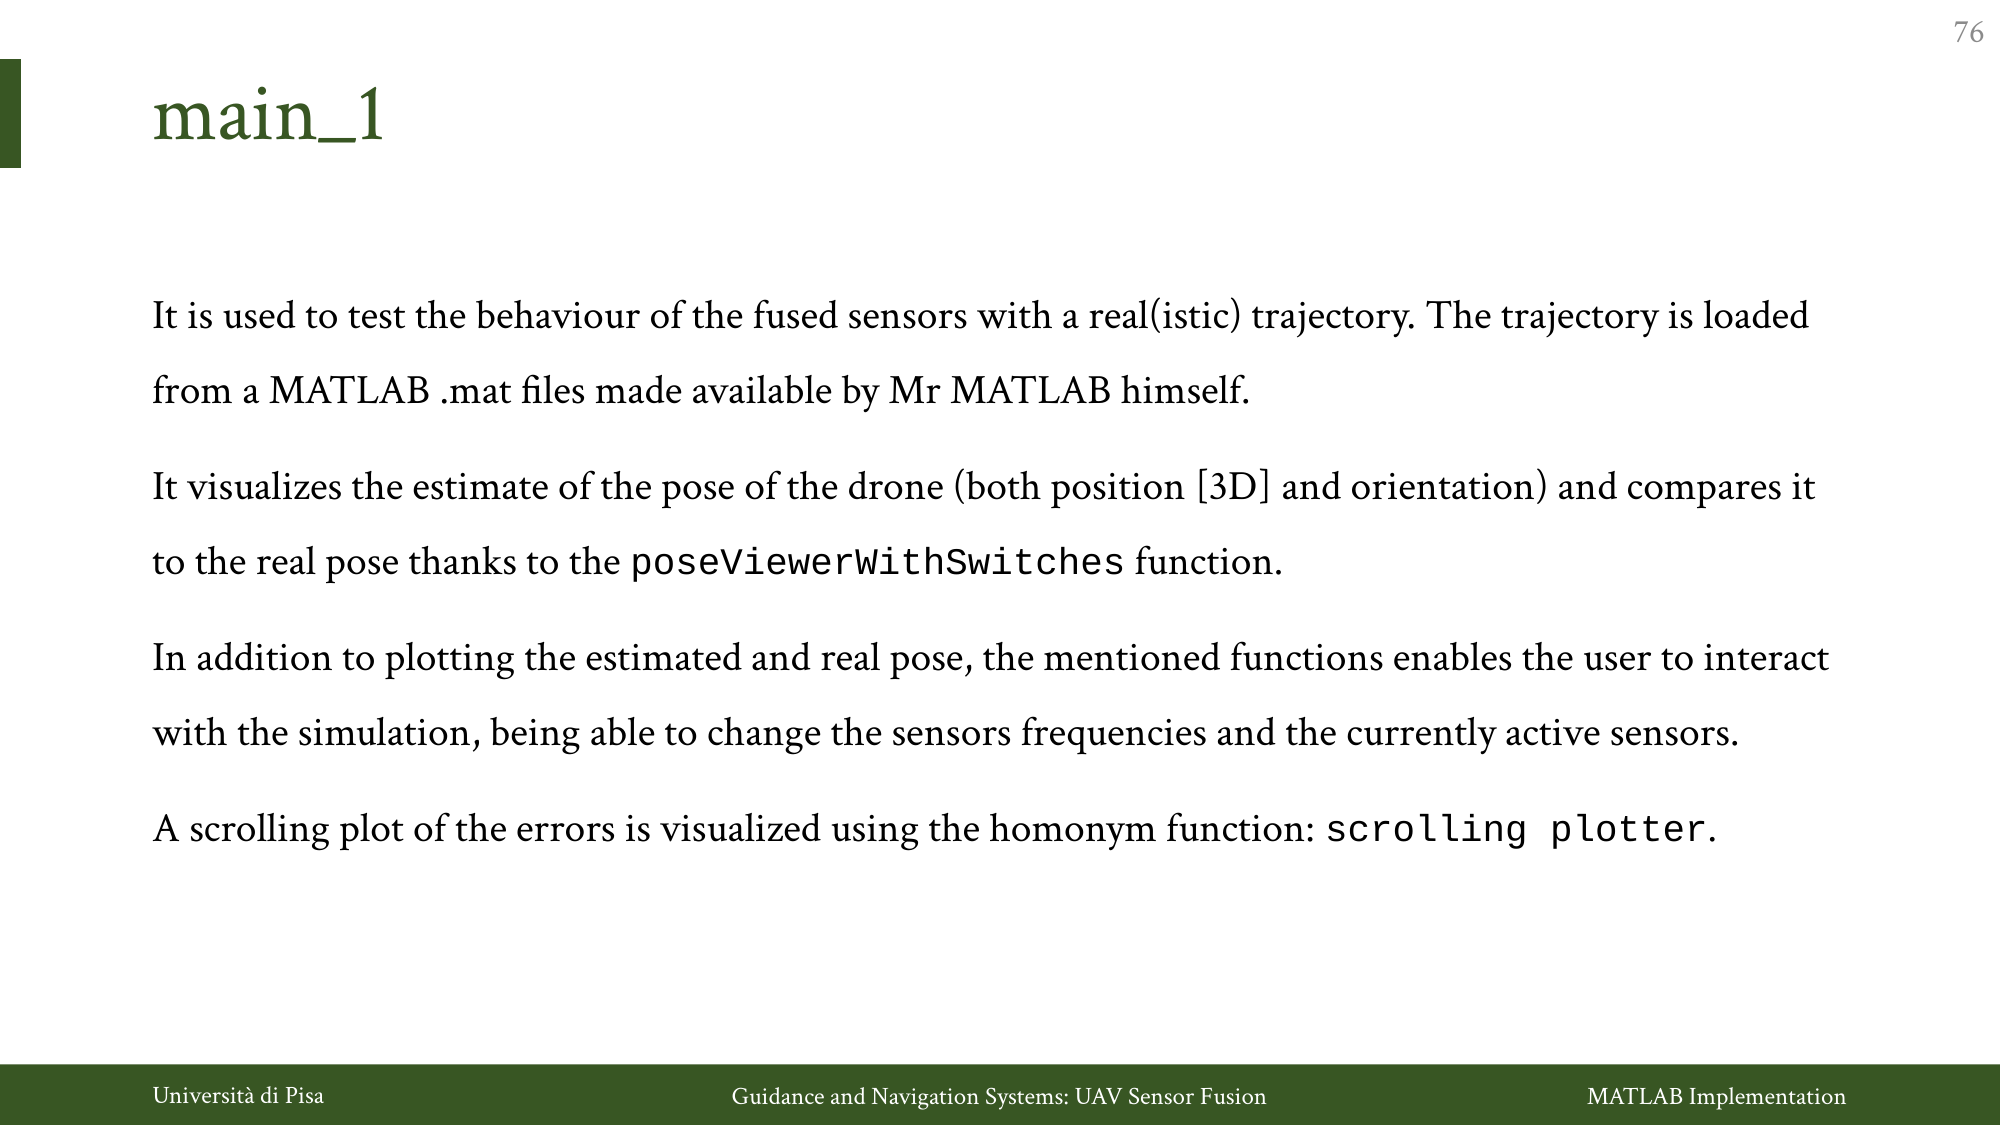

76
main_1
It is used to test the behaviour of the fused sensors with a real(istic) trajectory. The trajectory is loaded from a MATLAB .mat files made available by Mr MATLAB himself.
It visualizes the estimate of the pose of the drone (both position [3D] and orientation) and compares it to the real pose thanks to the poseViewerWithSwitches function.
In addition to plotting the estimated and real pose, the mentioned functions enables the user to interact with the simulation, being able to change the sensors frequencies and the currently active sensors.
A scrolling plot of the errors is visualized using the homonym function: scrolling plotter.
Università di Pisa

Guidance and Navigation Systems: UAV Sensor Fusion
MATLAB Implementation